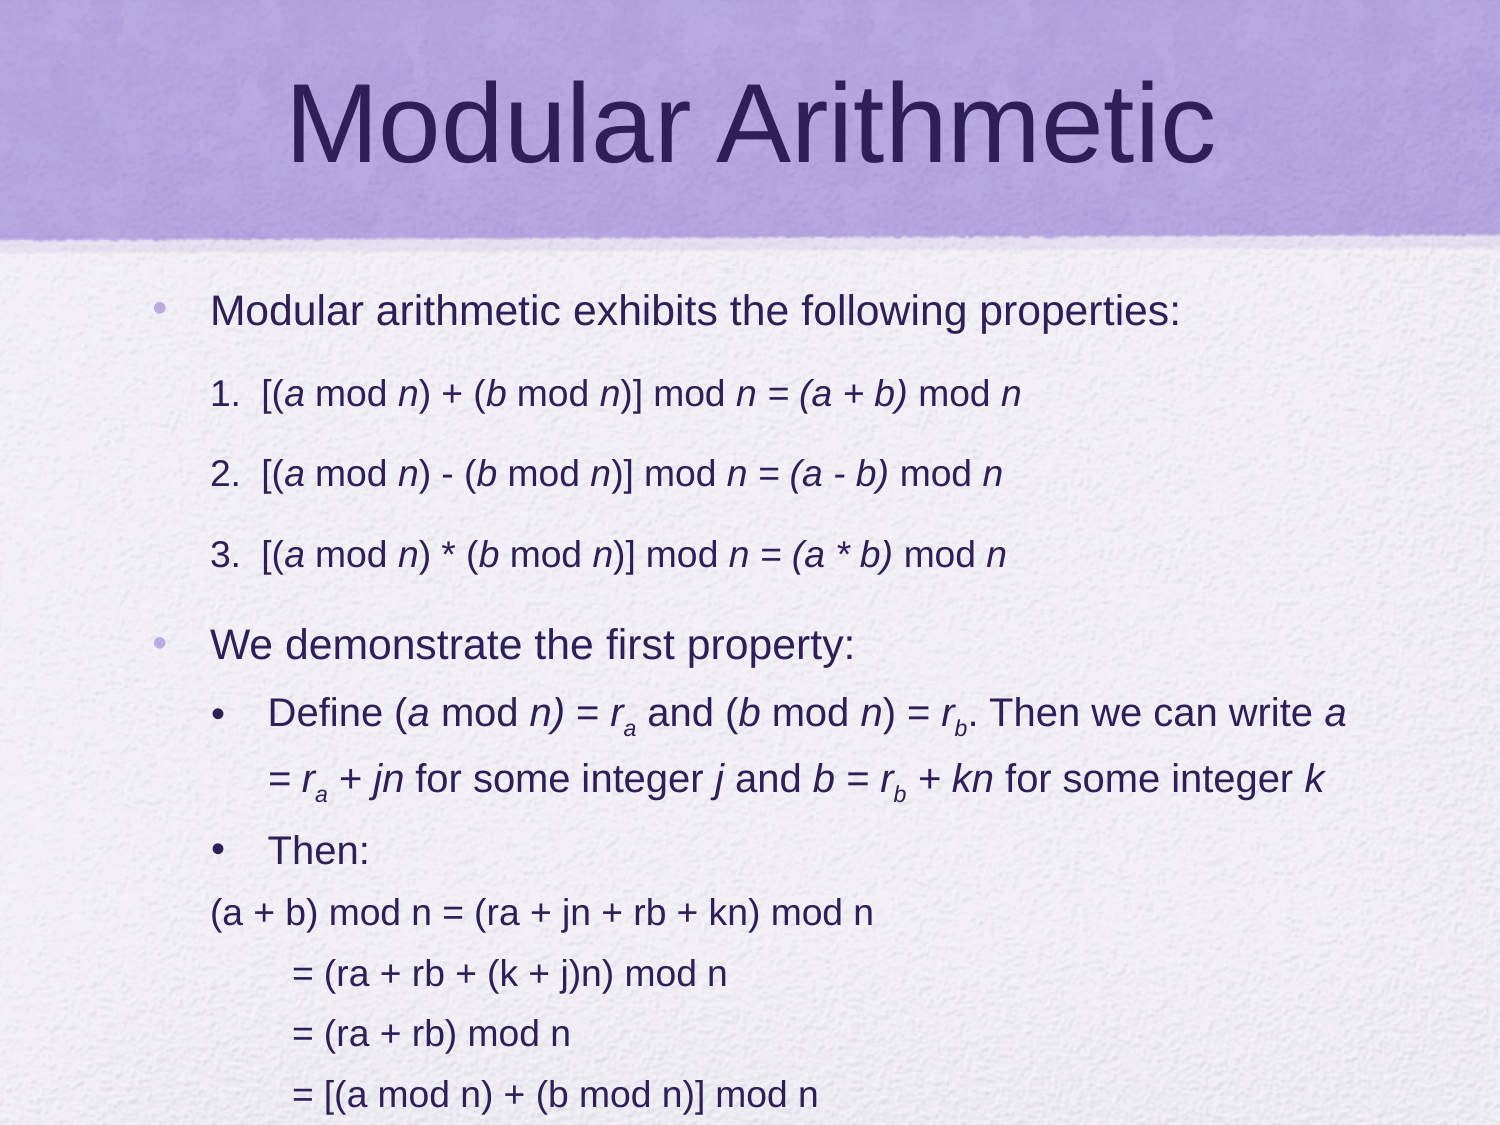

# Modular Arithmetic
Modular arithmetic exhibits the following properties:
		1.  [(a mod n) + (b mod n)] mod n = (a + b) mod n
		2.  [(a mod n) - (b mod n)] mod n = (a - b) mod n
		3.  [(a mod n) * (b mod n)] mod n = (a * b) mod n
We demonstrate the first property:
Define (a mod n) = ra and (b mod n) = rb. Then we can write a = ra + jn for some integer j and b = rb + kn for some integer k
Then:
		(a + b) mod n = (ra + jn + rb + kn) mod n
			        = (ra + rb + (k + j)n) mod n
			        = (ra + rb) mod n
			        = [(a mod n) + (b mod n)] mod n